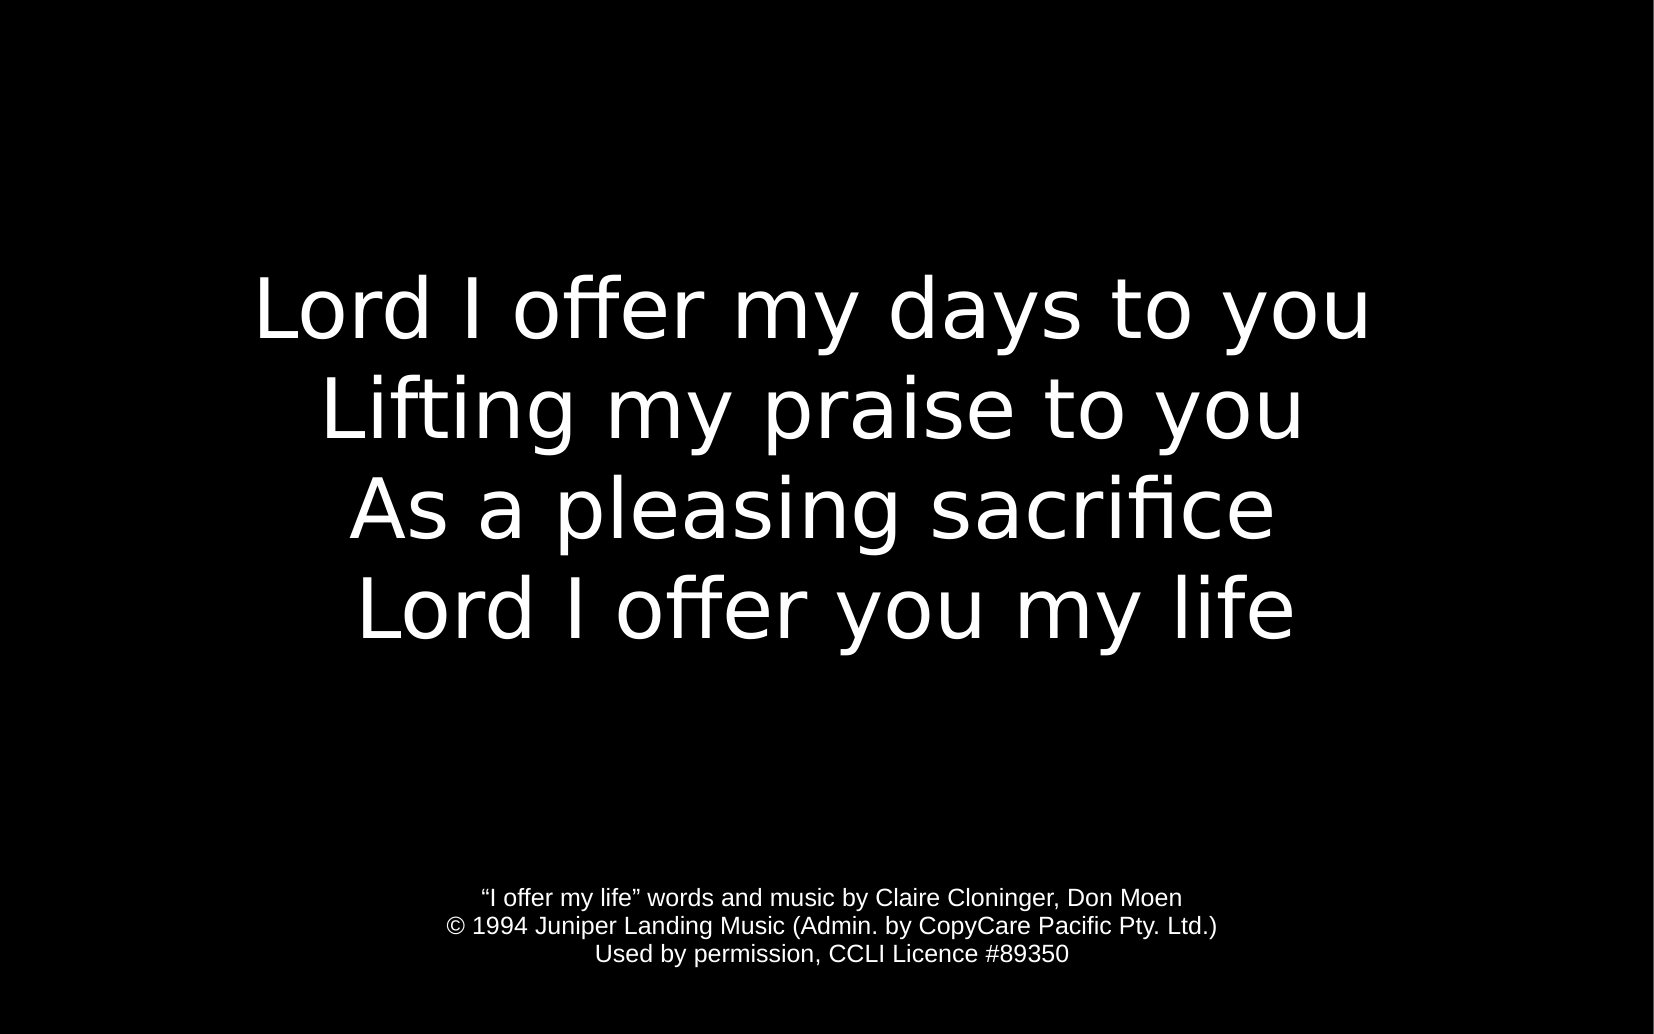

Lord I offer my days to you
Lifting my praise to you
As a pleasing sacrifice
Lord I offer you my life
“I offer my life” words and music by Claire Cloninger, Don Moen
© 1994 Juniper Landing Music (Admin. by CopyCare Pacific Pty. Ltd.)
Used by permission, CCLI Licence #89350